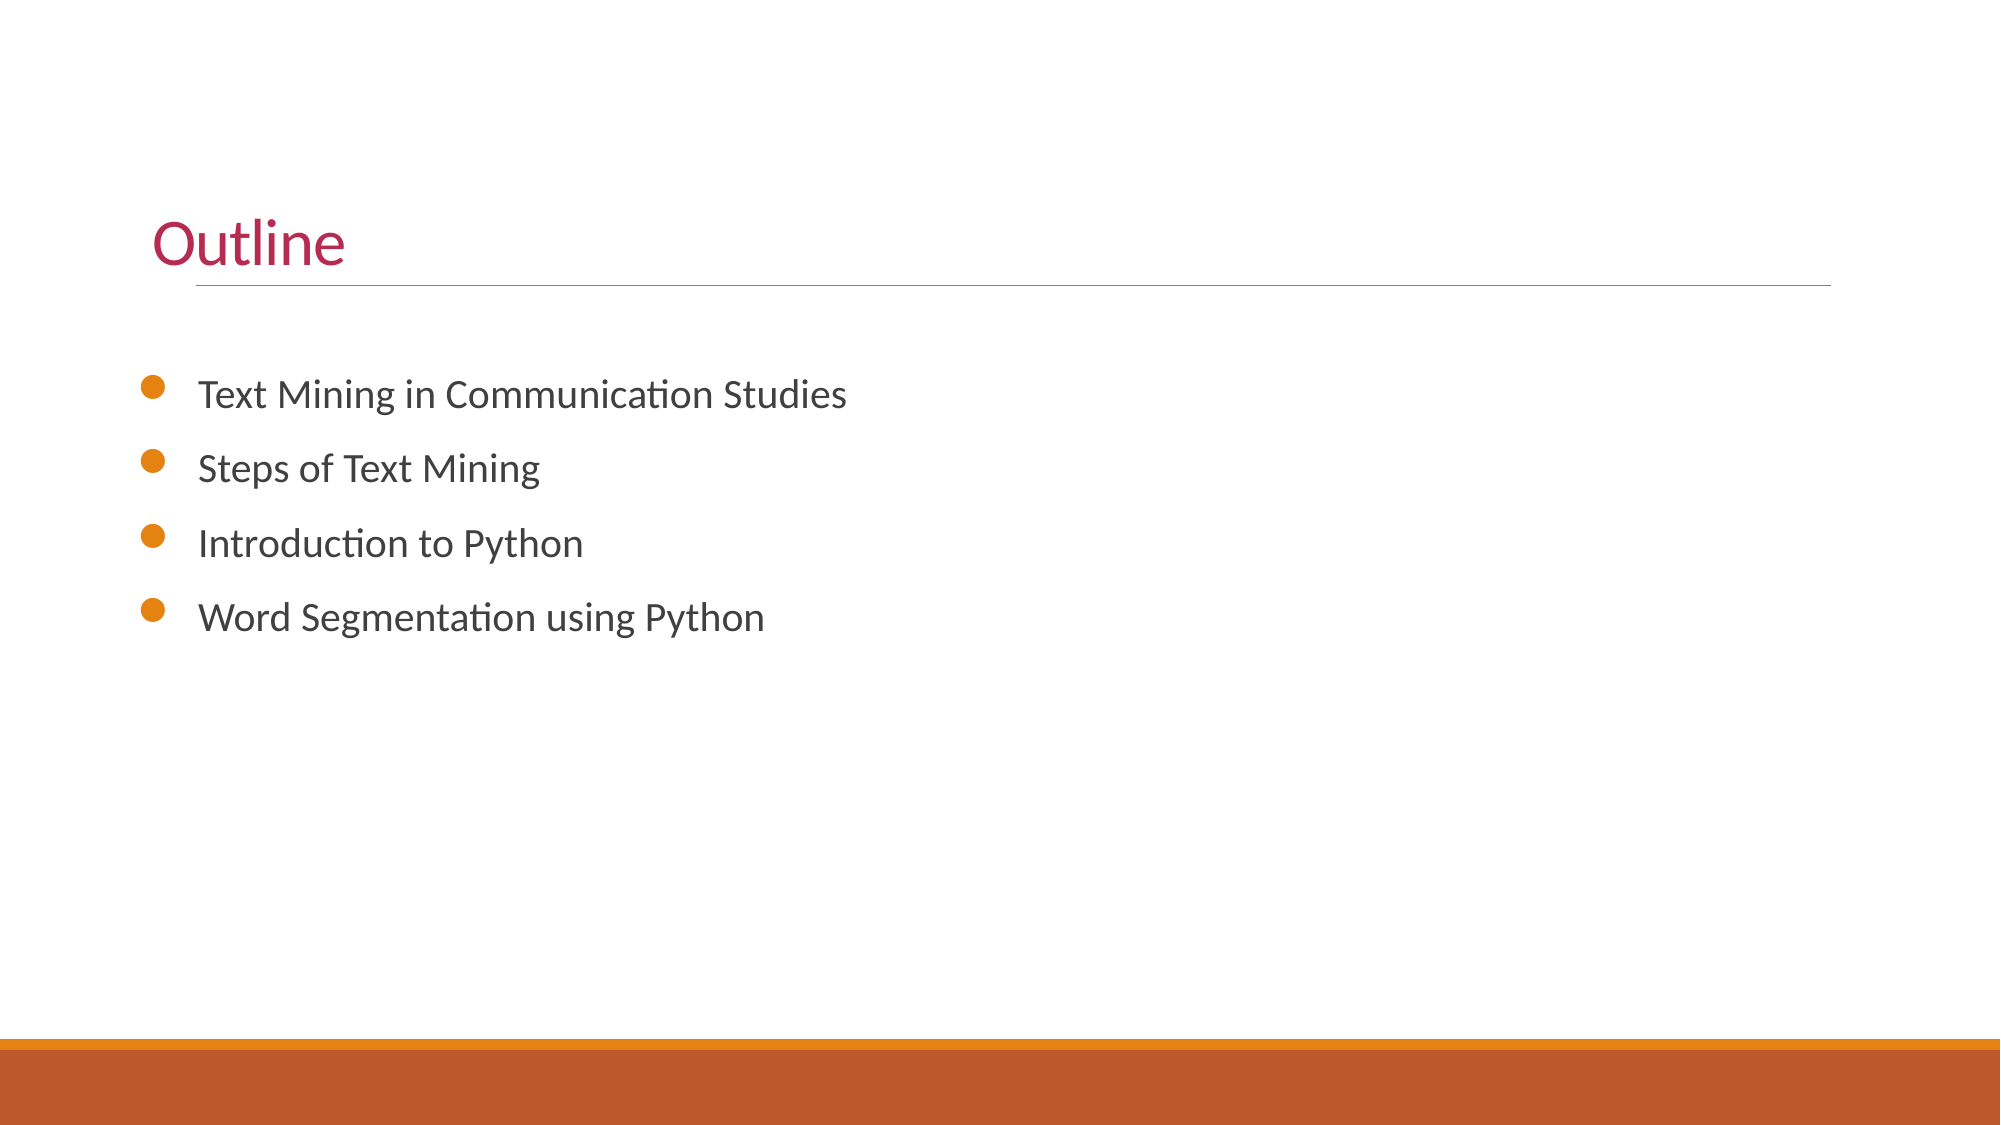

# Outline
  Text Mining in Communication Studies
  Steps of Text Mining
  Introduction to Python
  Word Segmentation using Python